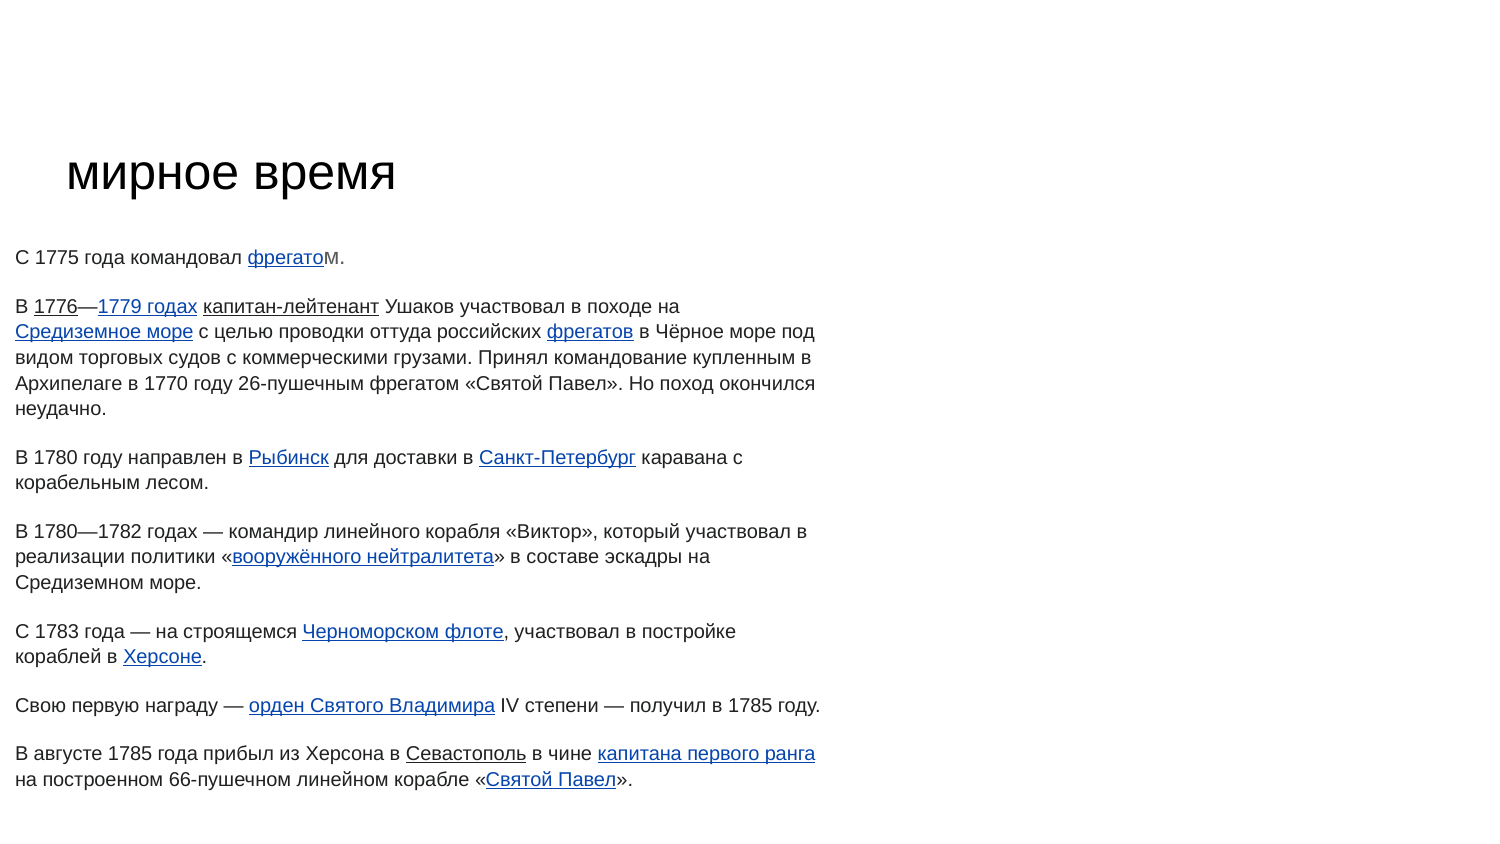

# мирное время
С 1775 года командовал фрегатом.
В 1776—1779 годах капитан-лейтенант Ушаков участвовал в походе на Средиземное море с целью проводки оттуда российских фрегатов в Чёрное море под видом торговых судов с коммерческими грузами. Принял командование купленным в Архипелаге в 1770 году 26-пушечным фрегатом «Святой Павел». Но поход окончился неудачно.
В 1780 году направлен в Рыбинск для доставки в Санкт-Петербург каравана с корабельным лесом.
В 1780—1782 годах — командир линейного корабля «Виктор», который участвовал в реализации политики «вооружённого нейтралитета» в составе эскадры на Средиземном море.
С 1783 года — на строящемся Черноморском флоте, участвовал в постройке кораблей в Херсоне.
Свою первую награду — орден Святого Владимира IV степени — получил в 1785 году.
В августе 1785 года прибыл из Херсона в Севастополь в чине капитана первого ранга на построенном 66-пушечном линейном корабле «Святой Павел».